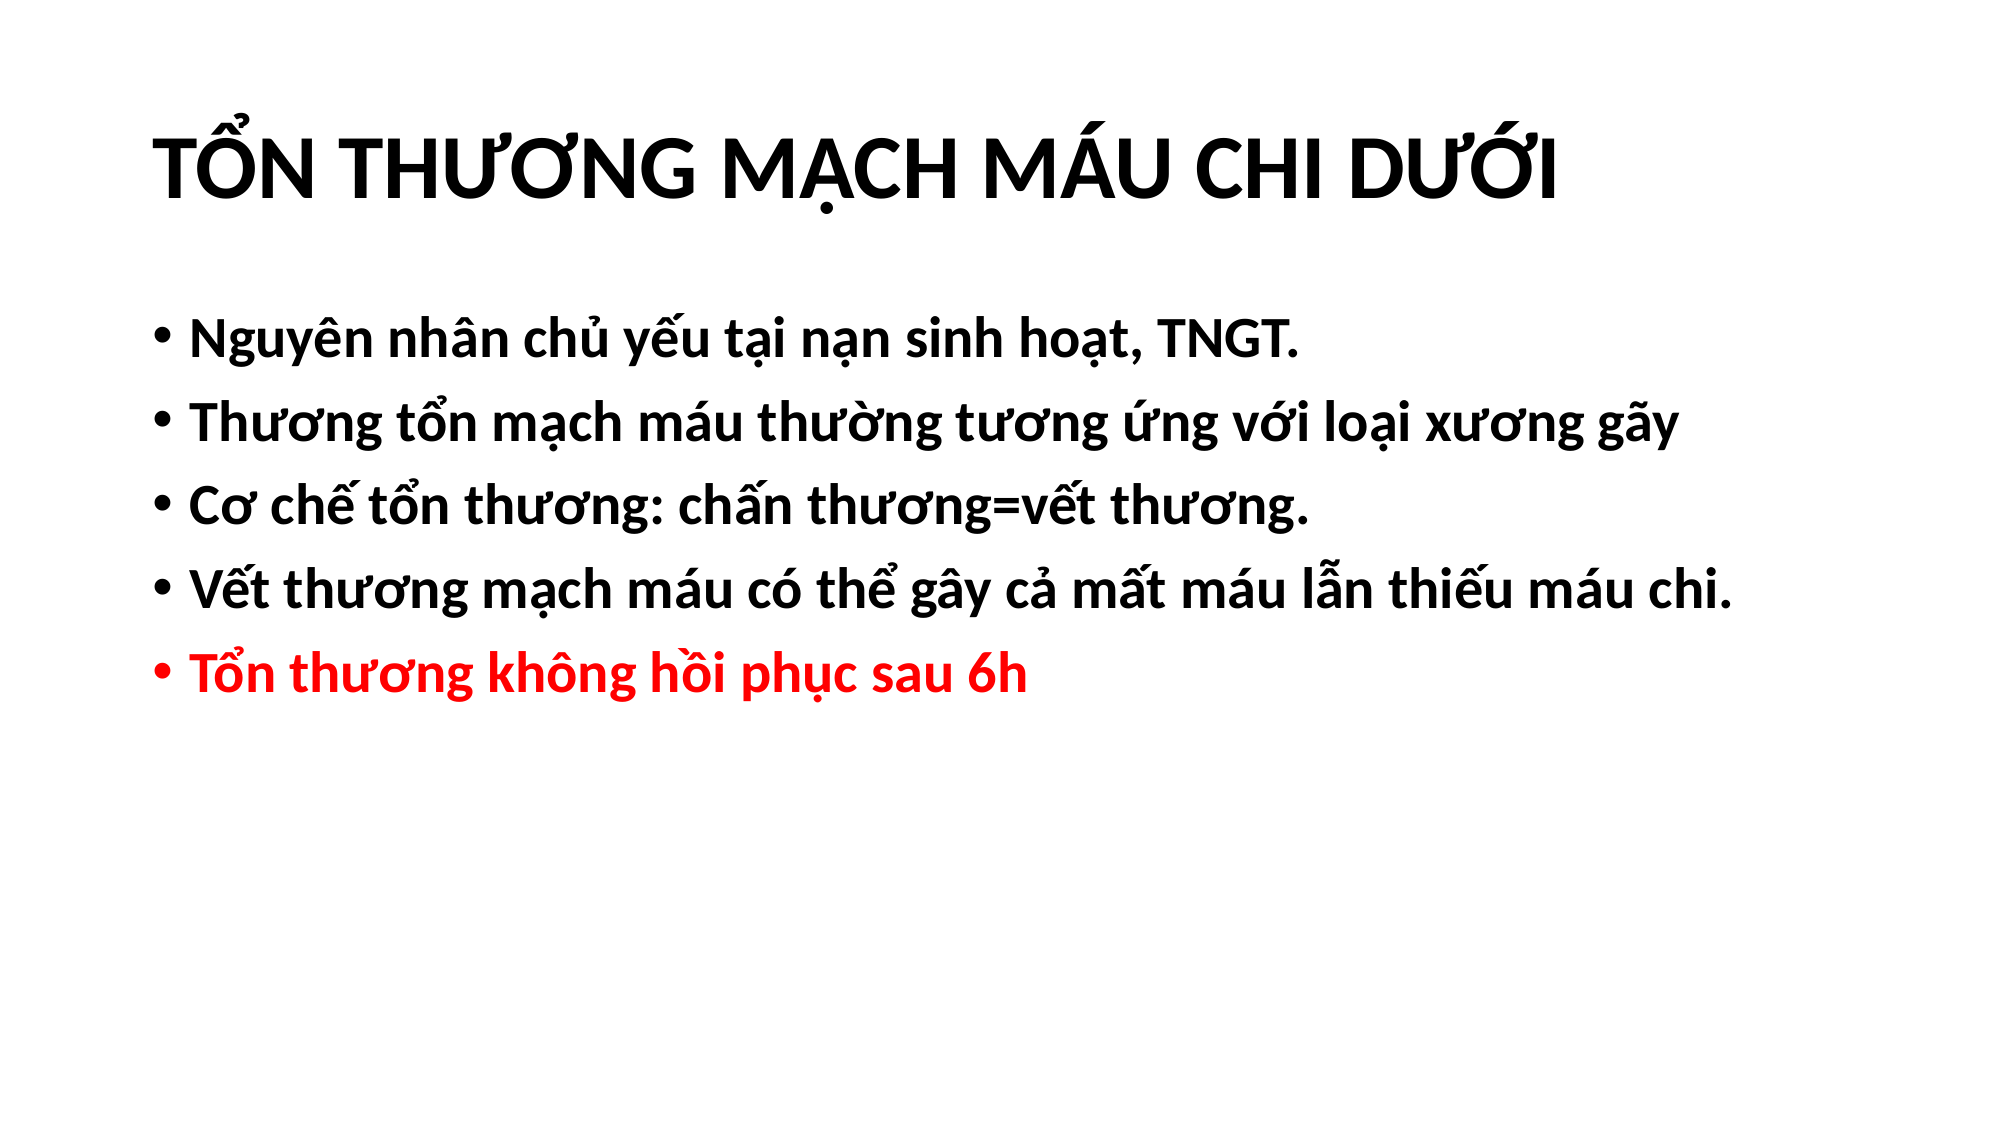

# TỔN THƯƠNG MẠCH MÁU CHI DƯỚI
Nguyên nhân chủ yếu tại nạn sinh hoạt, TNGT.
Thương tổn mạch máu thường tương ứng với loại xương gãy
Cơ chế tổn thương: chấn thương=vết thương.
Vết thương mạch máu có thể gây cả mất máu lẫn thiếu máu chi.
Tổn thương không hồi phục sau 6h